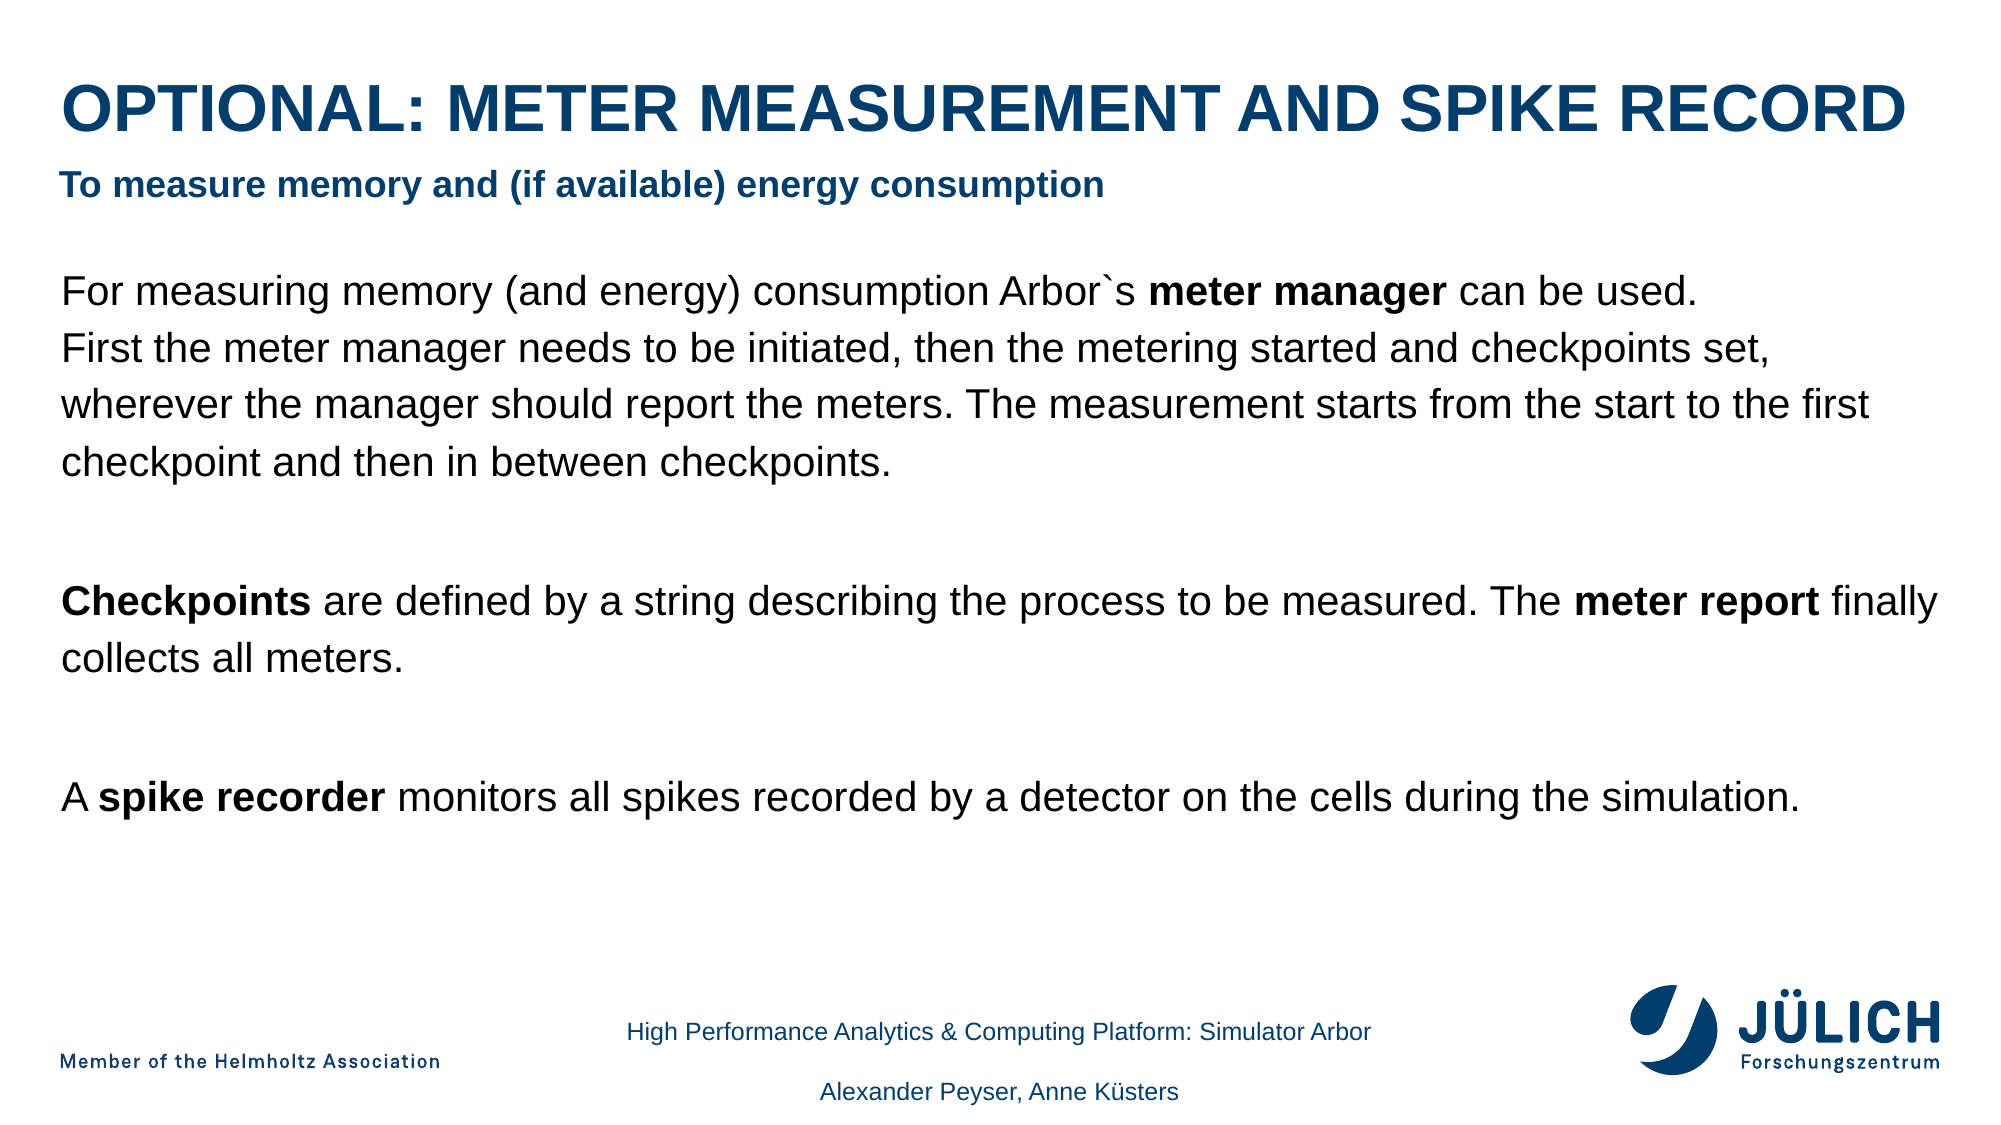

# OPTIONAL: Meter measurement and spike record
To measure memory and (if available) energy consumption
For measuring memory (and energy) consumption Arbor`s meter manager can be used.
First the meter manager needs to be initiated, then the metering started and checkpoints set, wherever the manager should report the meters. The measurement starts from the start to the first checkpoint and then in between checkpoints.

Checkpoints are defined by a string describing the process to be measured. The meter report finally collects all meters.

A spike recorder monitors all spikes recorded by a detector on the cells during the simulation.
High Performance Analytics & Computing Platform: Simulator Arbor
Alexander Peyser, Anne Küsters